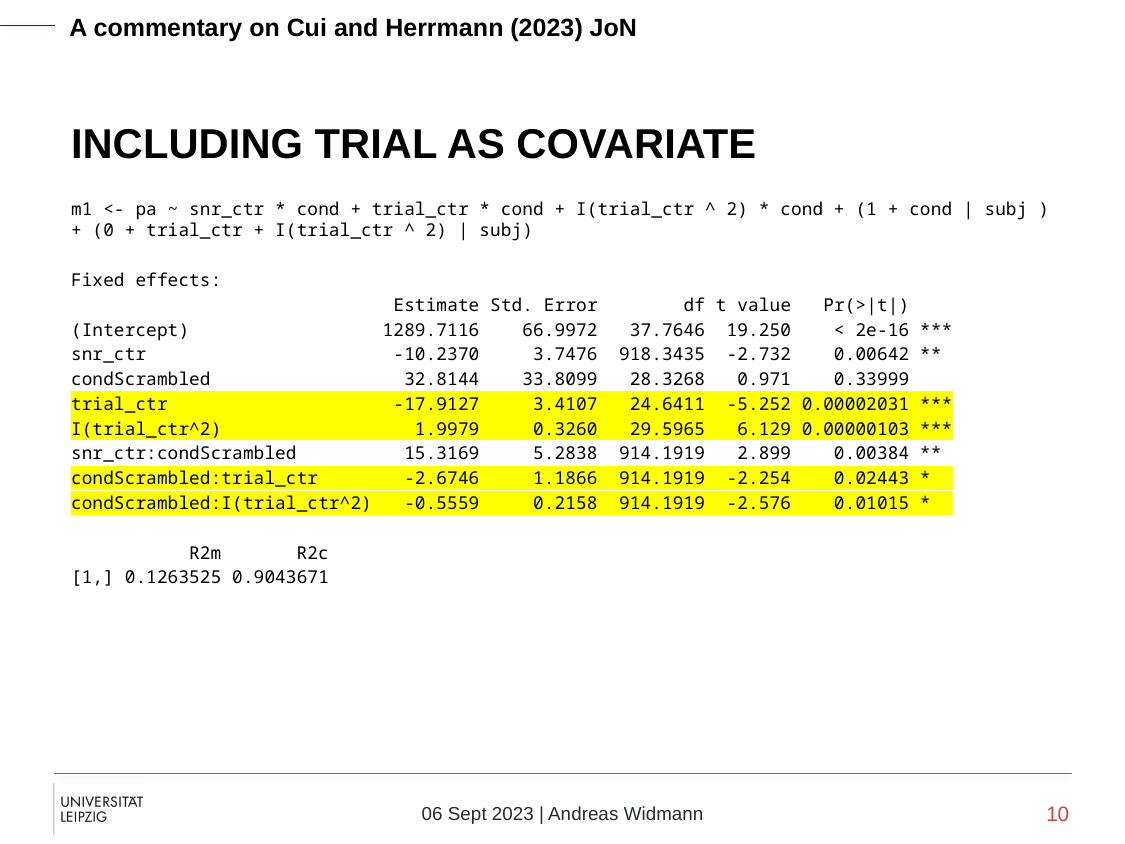

# including trial as covariate
m1 <- pa ~ snr_ctr * cond + trial_ctr * cond + I(trial_ctr ^ 2) * cond + (1 + cond | subj ) + (0 + trial_ctr + I(trial_ctr ^ 2) | subj)

Fixed effects:
                              Estimate Std. Error        df t value   Pr(>|t|)
(Intercept)                  1289.7116    66.9972   37.7646  19.250    < 2e-16 ***
snr_ctr                       -10.2370     3.7476  918.3435  -2.732    0.00642 **
condScrambled                  32.8144    33.8099   28.3268   0.971    0.33999
trial_ctr                     -17.9127     3.4107   24.6411  -5.252 0.00002031 ***
I(trial_ctr^2)                  1.9979     0.3260   29.5965   6.129 0.00000103 ***
snr_ctr:condScrambled          15.3169     5.2838  914.1919   2.899    0.00384 **
condScrambled:trial_ctr        -2.6746     1.1866  914.1919  -2.254    0.02443 *
condScrambled:I(trial_ctr^2)   -0.5559     0.2158  914.1919  -2.576    0.01015 *

           R2m       R2c
[1,] 0.1263525 0.9043671
10